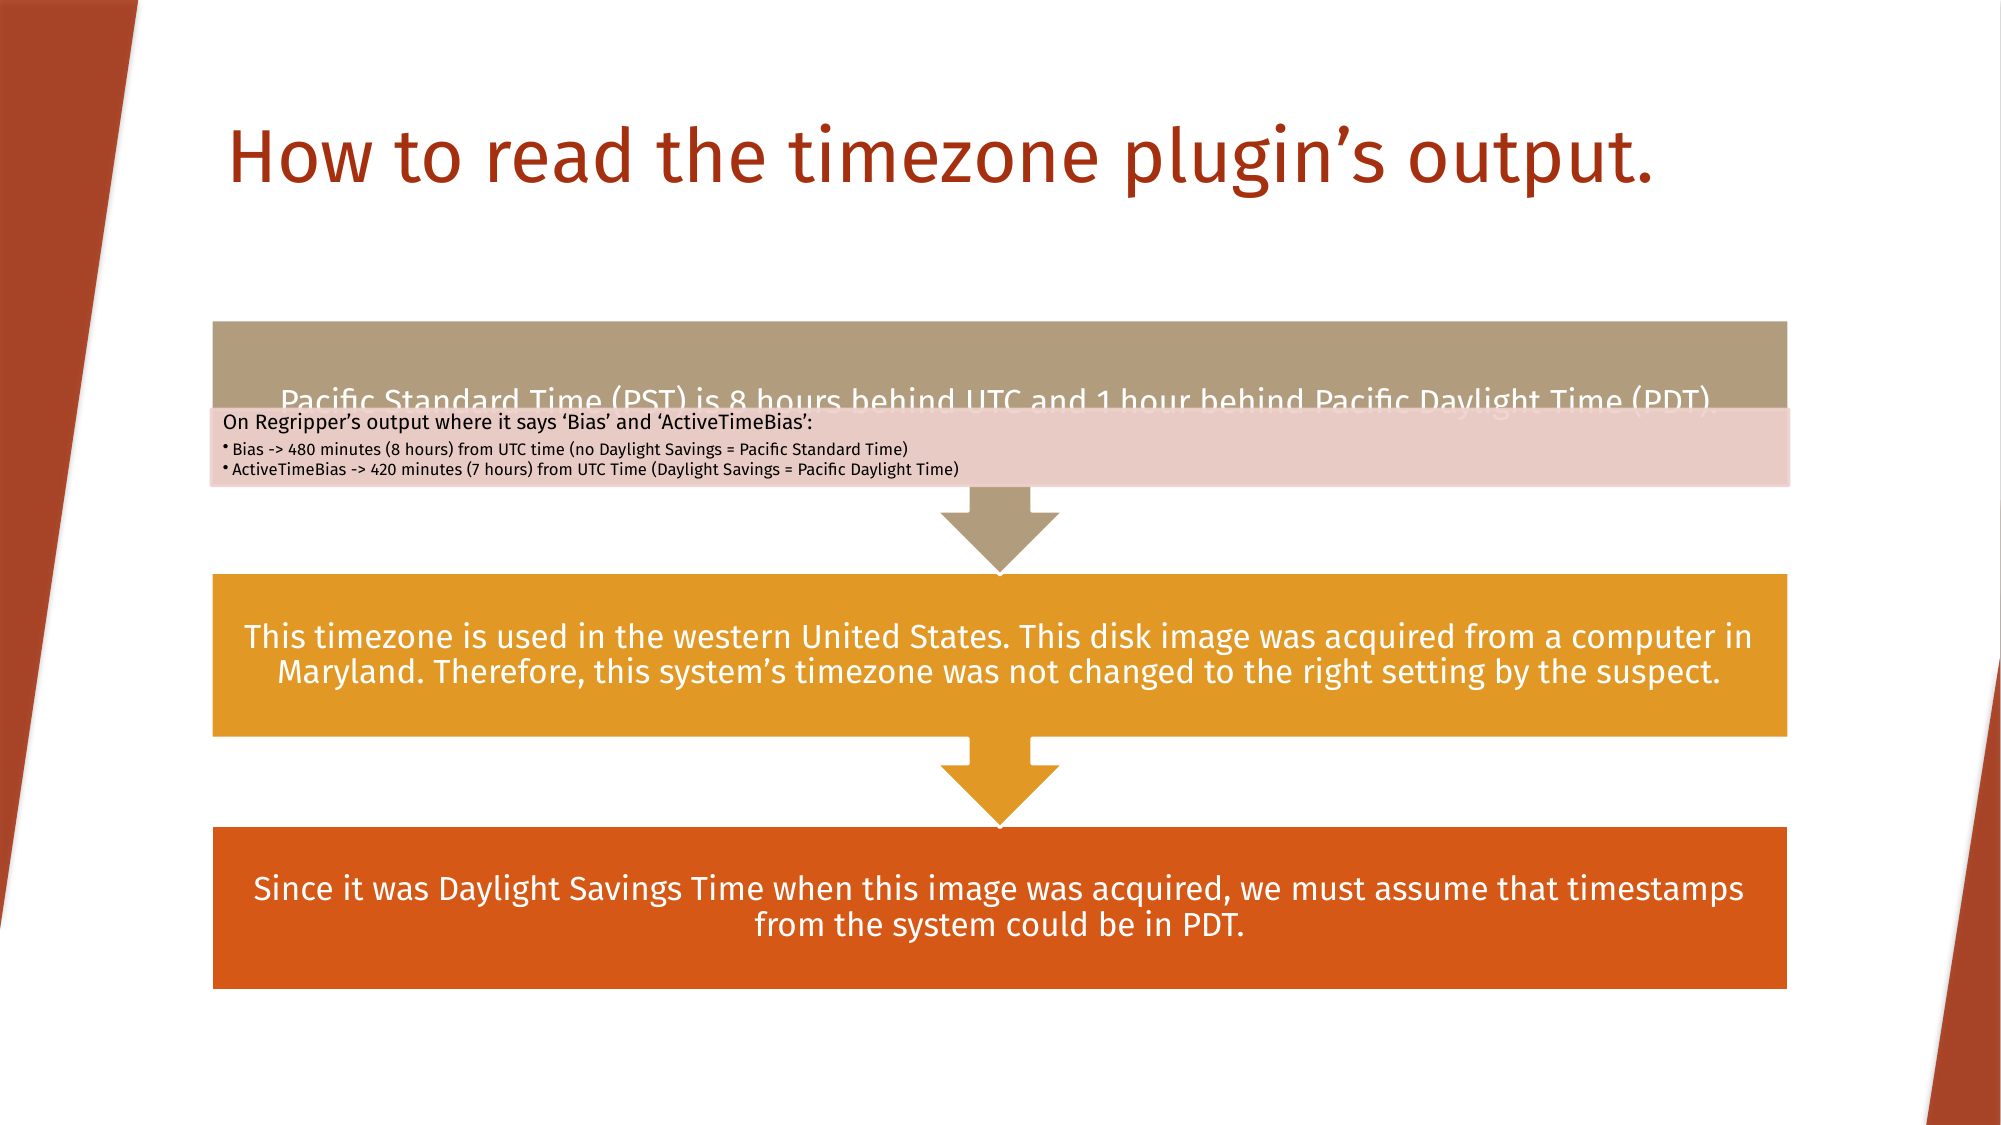

# How to read the timezone plugin’s output.
Since it was Daylight Savings Time when this image was acquired, we must assume that timestamps from the system could be in PDT.
This timezone is used in the western United States. This disk image was acquired from a computer in Maryland. Therefore, this system’s timezone was not changed to the right setting by the suspect.
Pacific Standard Time (PST) is 8 hours behind UTC and 1 hour behind Pacific Daylight Time (PDT).
On Regripper’s output where it says ‘Bias’ and ‘ActiveTimeBias’:
Bias -> 480 minutes (8 hours) from UTC time (no Daylight Savings = Pacific Standard Time)
ActiveTimeBias -> 420 minutes (7 hours) from UTC Time (Daylight Savings = Pacific Daylight Time)